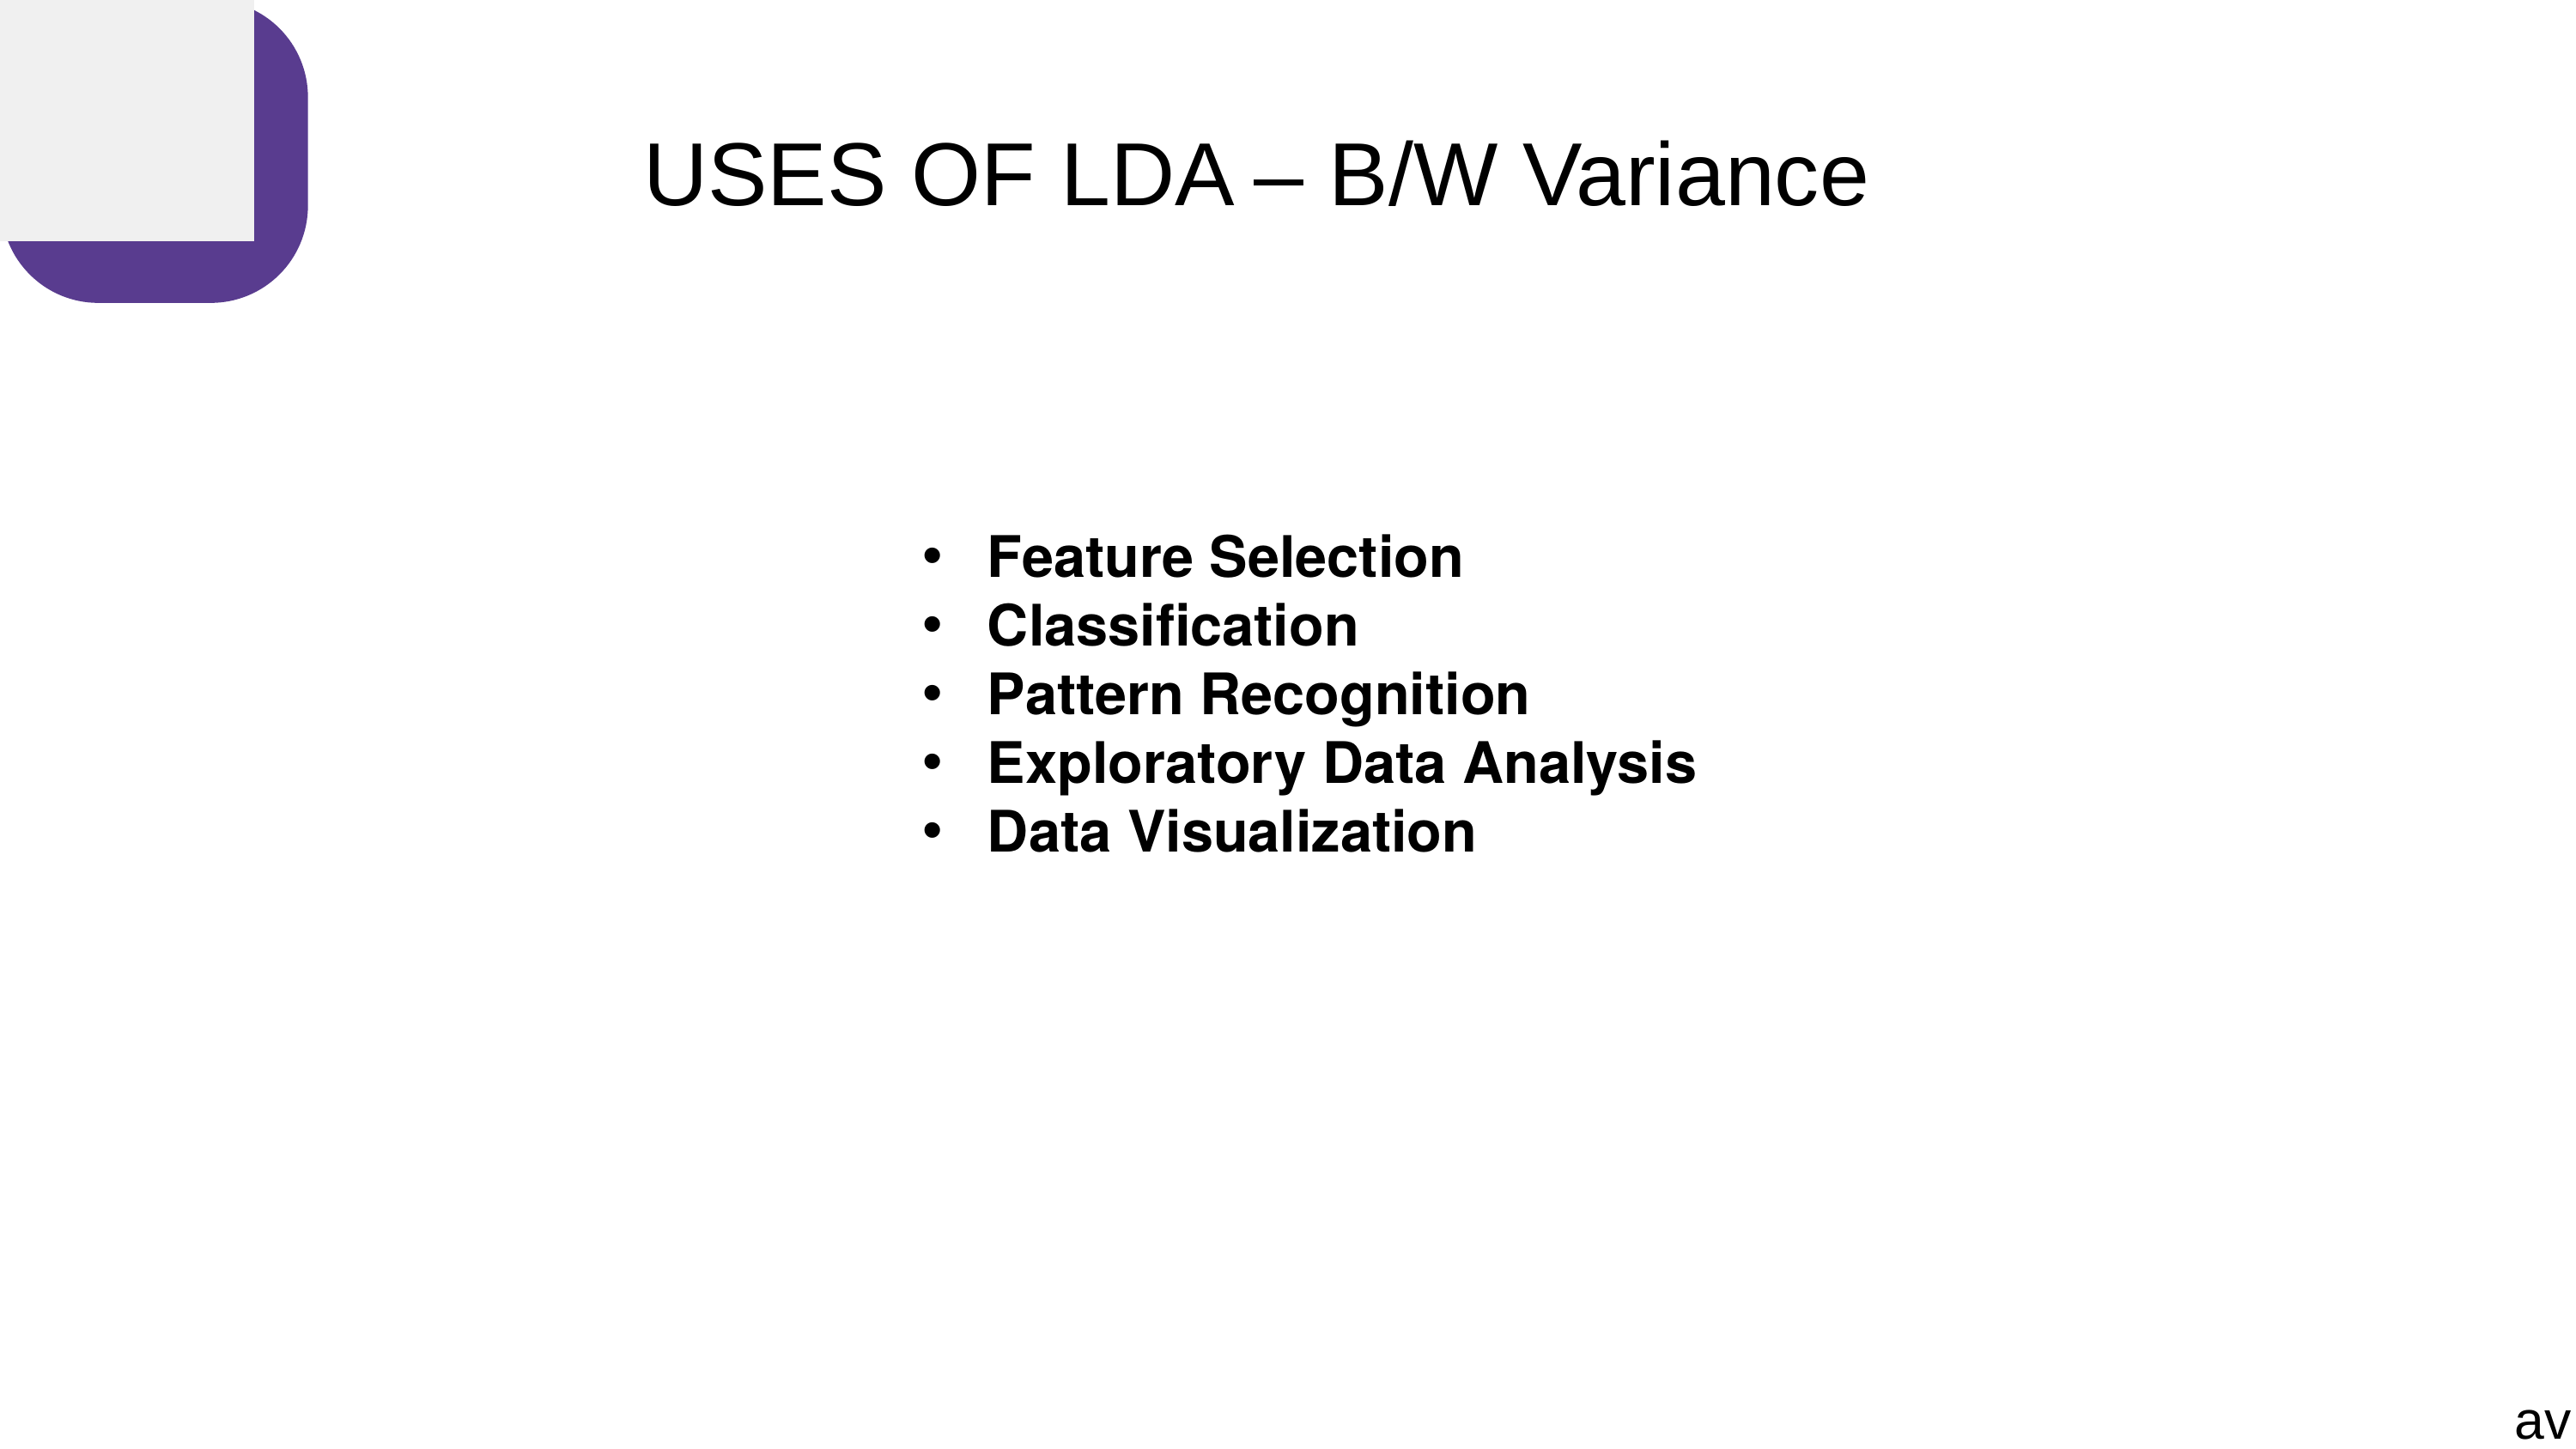

USES OF LDA – B/W Variance
Feature Selection
Classification
Pattern Recognition
Exploratory Data Analysis
Data Visualization

av